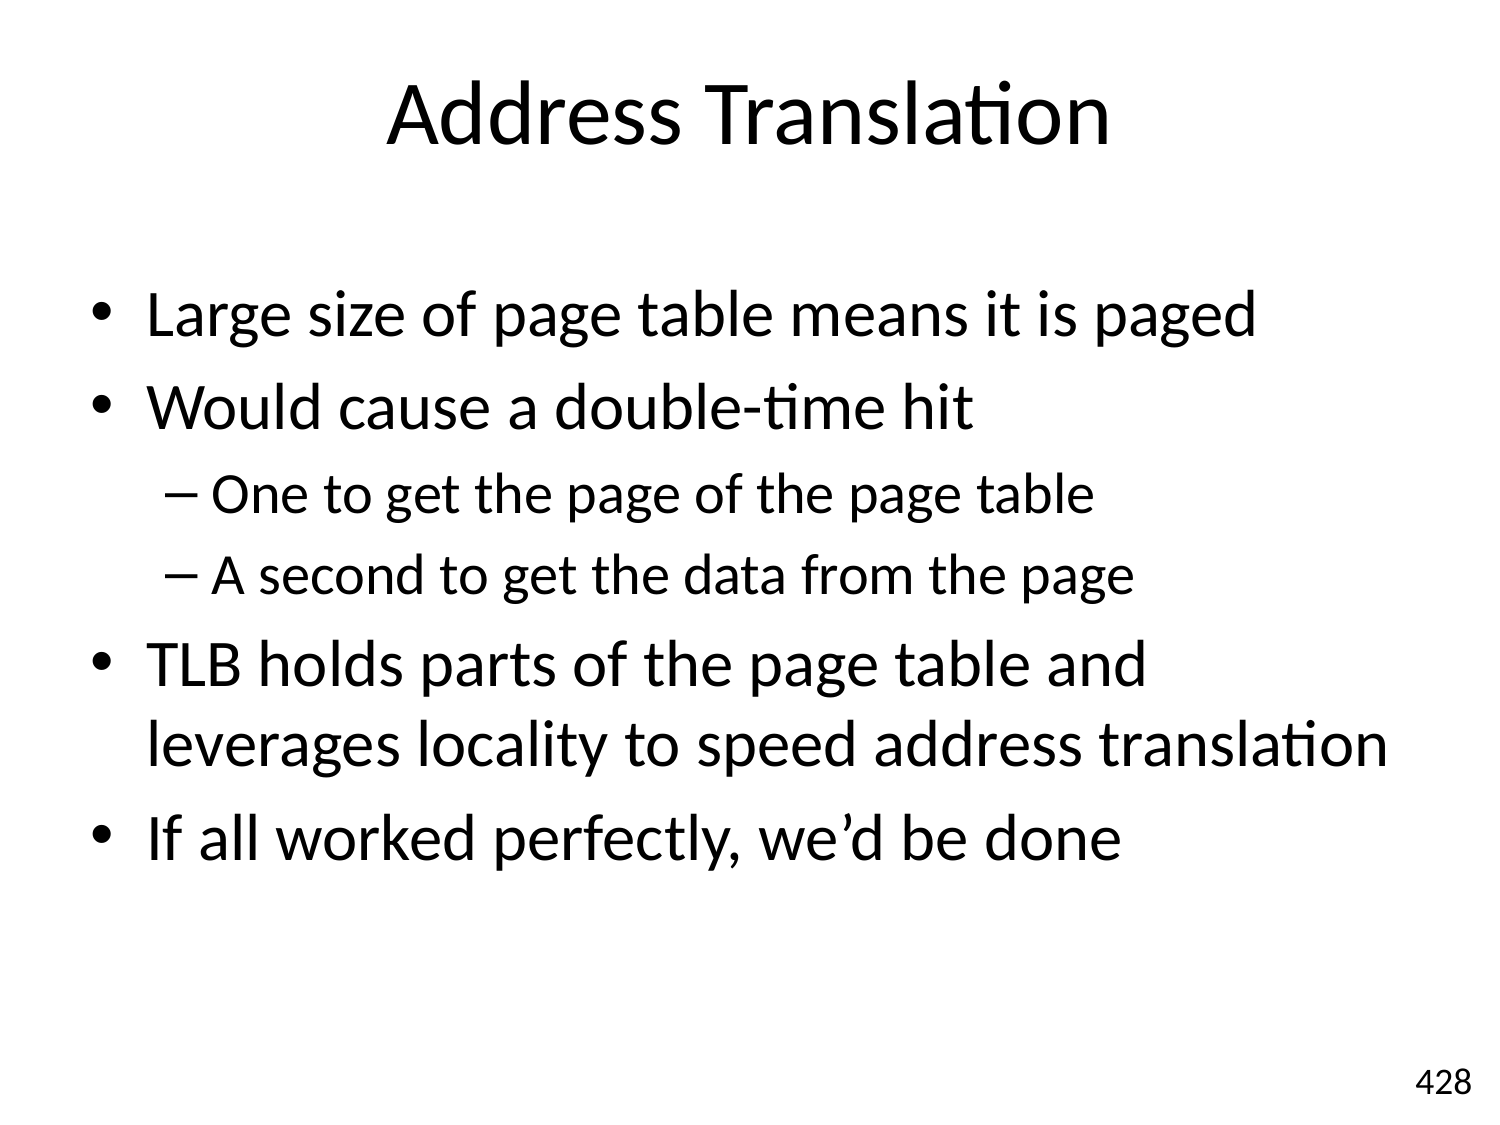

# Address Translation
Large size of page table means it is paged
Would cause a double-time hit
One to get the page of the page table
A second to get the data from the page
TLB holds parts of the page table and leverages locality to speed address translation
If all worked perfectly, we’d be done
428